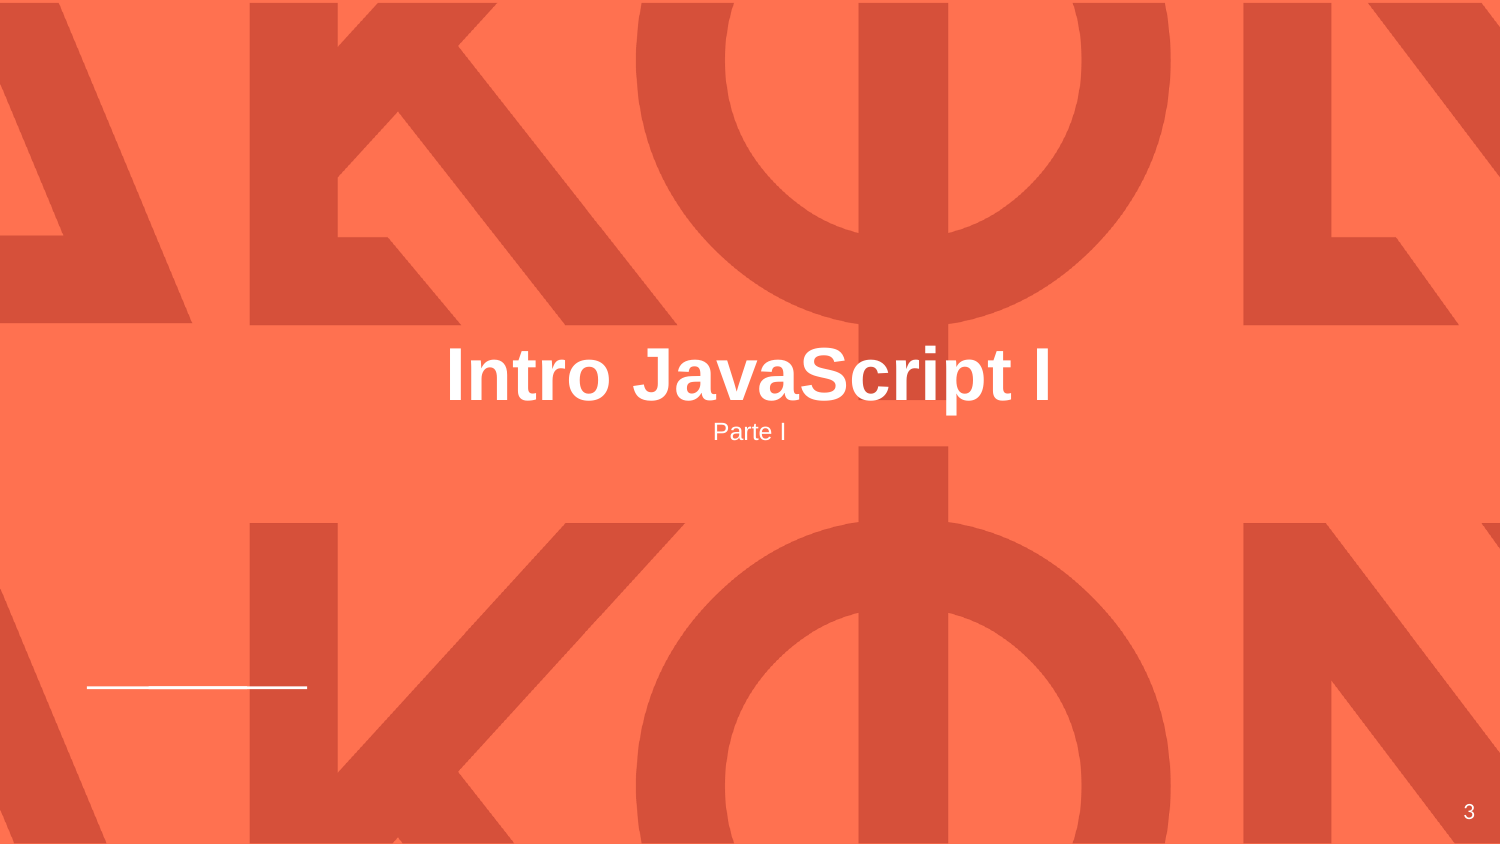

# Intro JavaScript I
Parte I
3